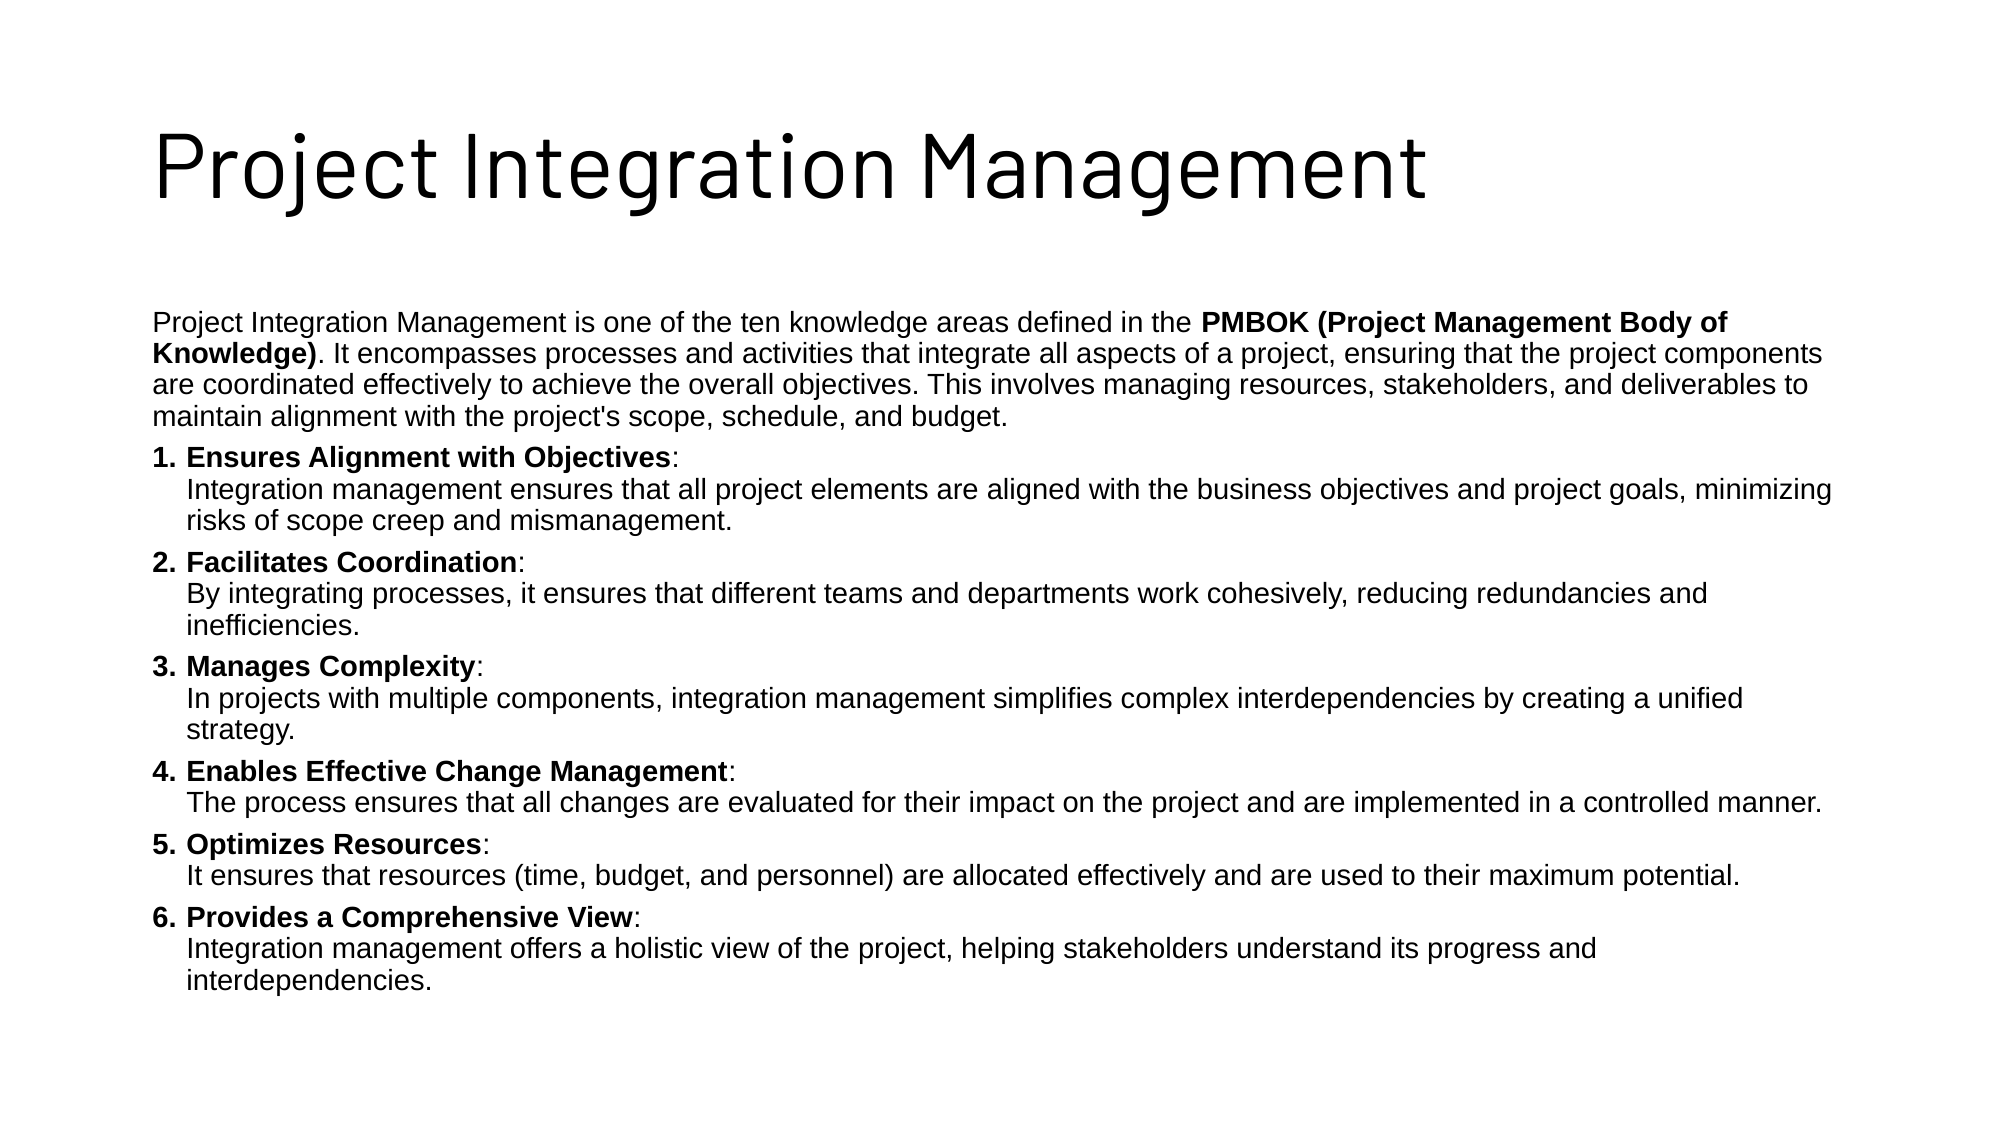

# Project Integration Management
Project Integration Management is one of the ten knowledge areas defined in the PMBOK (Project Management Body of Knowledge). It encompasses processes and activities that integrate all aspects of a project, ensuring that the project components are coordinated effectively to achieve the overall objectives. This involves managing resources, stakeholders, and deliverables to maintain alignment with the project's scope, schedule, and budget.
Ensures Alignment with Objectives:
Integration management ensures that all project elements are aligned with the business objectives and project goals, minimizing risks of scope creep and mismanagement.
Facilitates Coordination:
By integrating processes, it ensures that different teams and departments work cohesively, reducing redundancies and inefficiencies.
Manages Complexity:
In projects with multiple components, integration management simplifies complex interdependencies by creating a unified strategy.
Enables Effective Change Management:
The process ensures that all changes are evaluated for their impact on the project and are implemented in a controlled manner.
Optimizes Resources:
It ensures that resources (time, budget, and personnel) are allocated effectively and are used to their maximum potential.
Provides a Comprehensive View:
Integration management offers a holistic view of the project, helping stakeholders understand its progress and interdependencies.